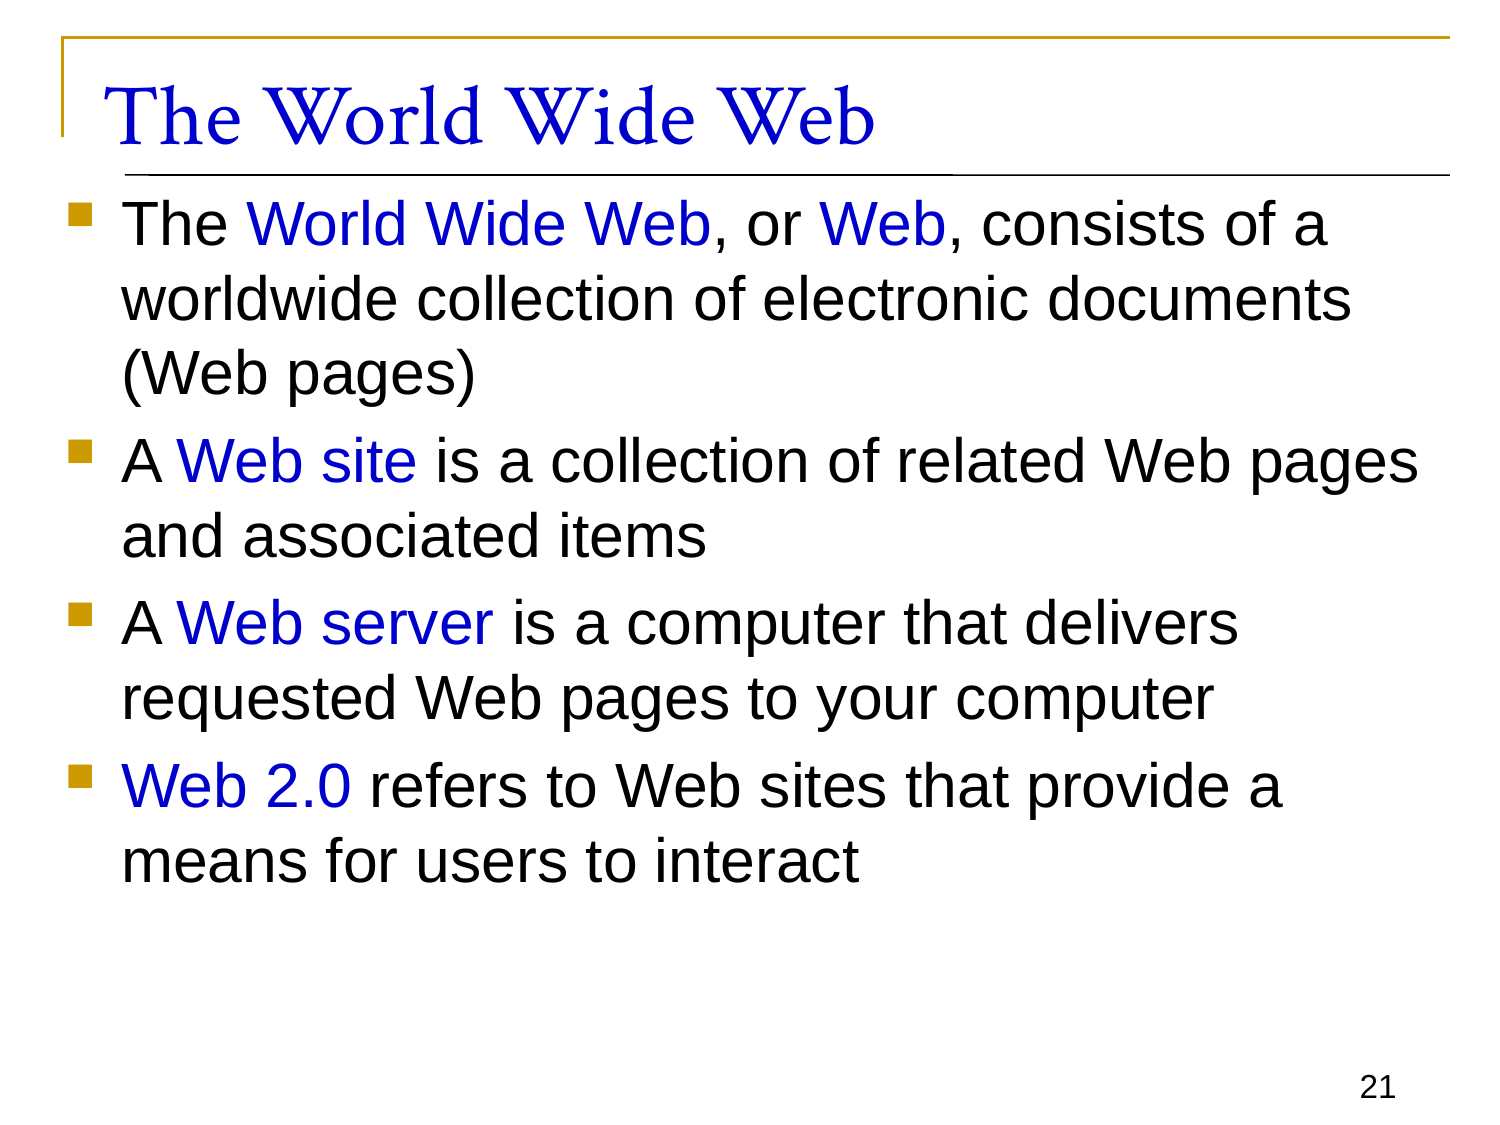

# The World Wide Web
The World Wide Web, or Web, consists of a worldwide collection of electronic documents (Web pages)
A Web site is a collection of related Web pages and associated items
A Web server is a computer that delivers requested Web pages to your computer
Web 2.0 refers to Web sites that provide a means for users to interact